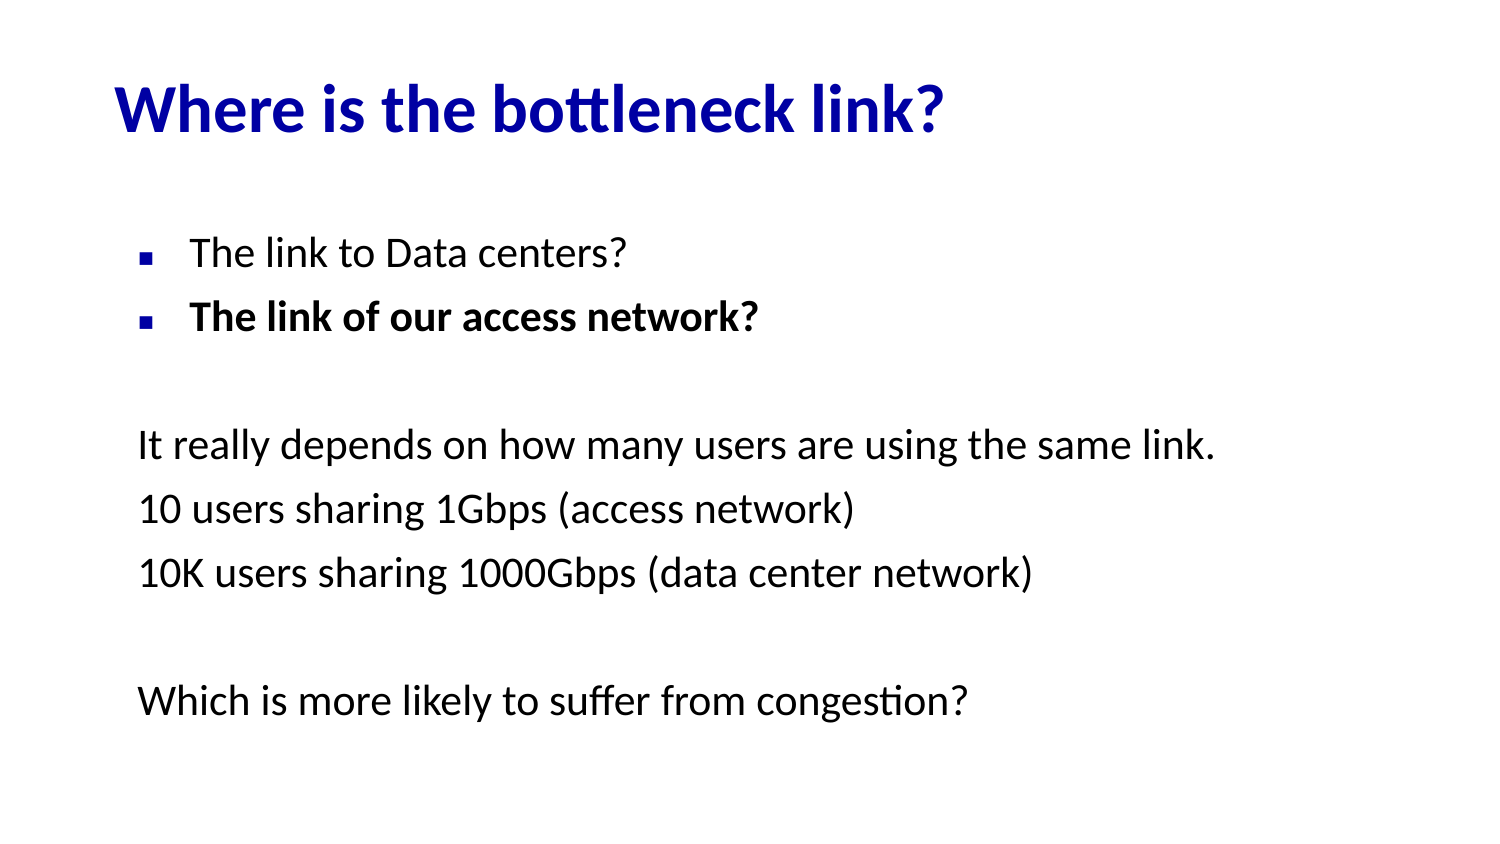

# Where is the bottleneck link?
The link to Data centers?
The link of our access network?

It really depends on how many users are using the same link.
10 users sharing 1Gbps (access network)
10K users sharing 1000Gbps (data center network)

Which is more likely to suffer from congestion?